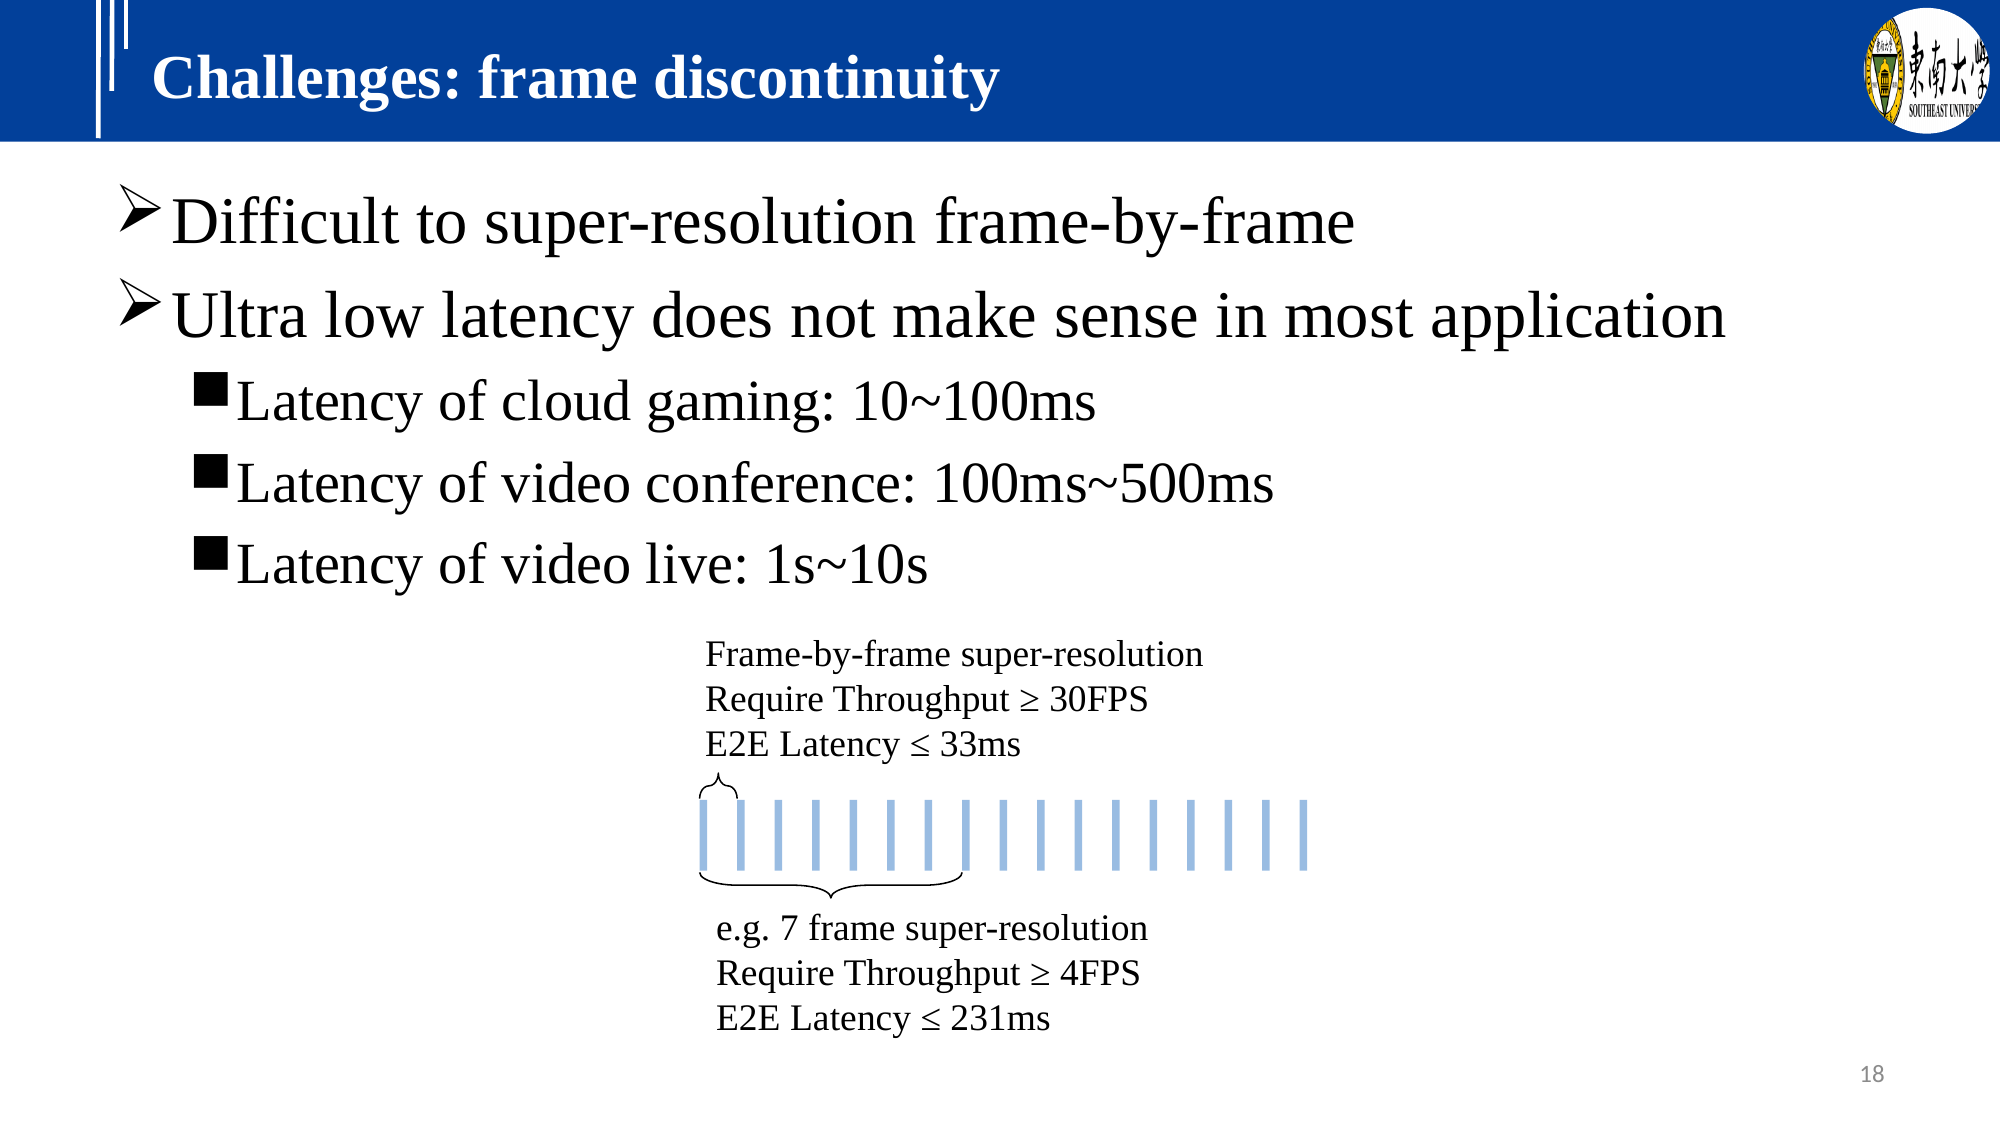

# Challenges: frame discontinuity
Difficult to super-resolution frame-by-frame
Ultra low latency does not make sense in most application
Latency of cloud gaming: 10~100ms
Latency of video conference: 100ms~500ms
Latency of video live: 1s~10s
Frame-by-frame super-resolution
Require Throughput ≥ 30FPS
E2E Latency ≤ 33ms

e.g. 7 frame super-resolution
Require Throughput ≥ 4FPS
E2E Latency ≤ 231ms
18